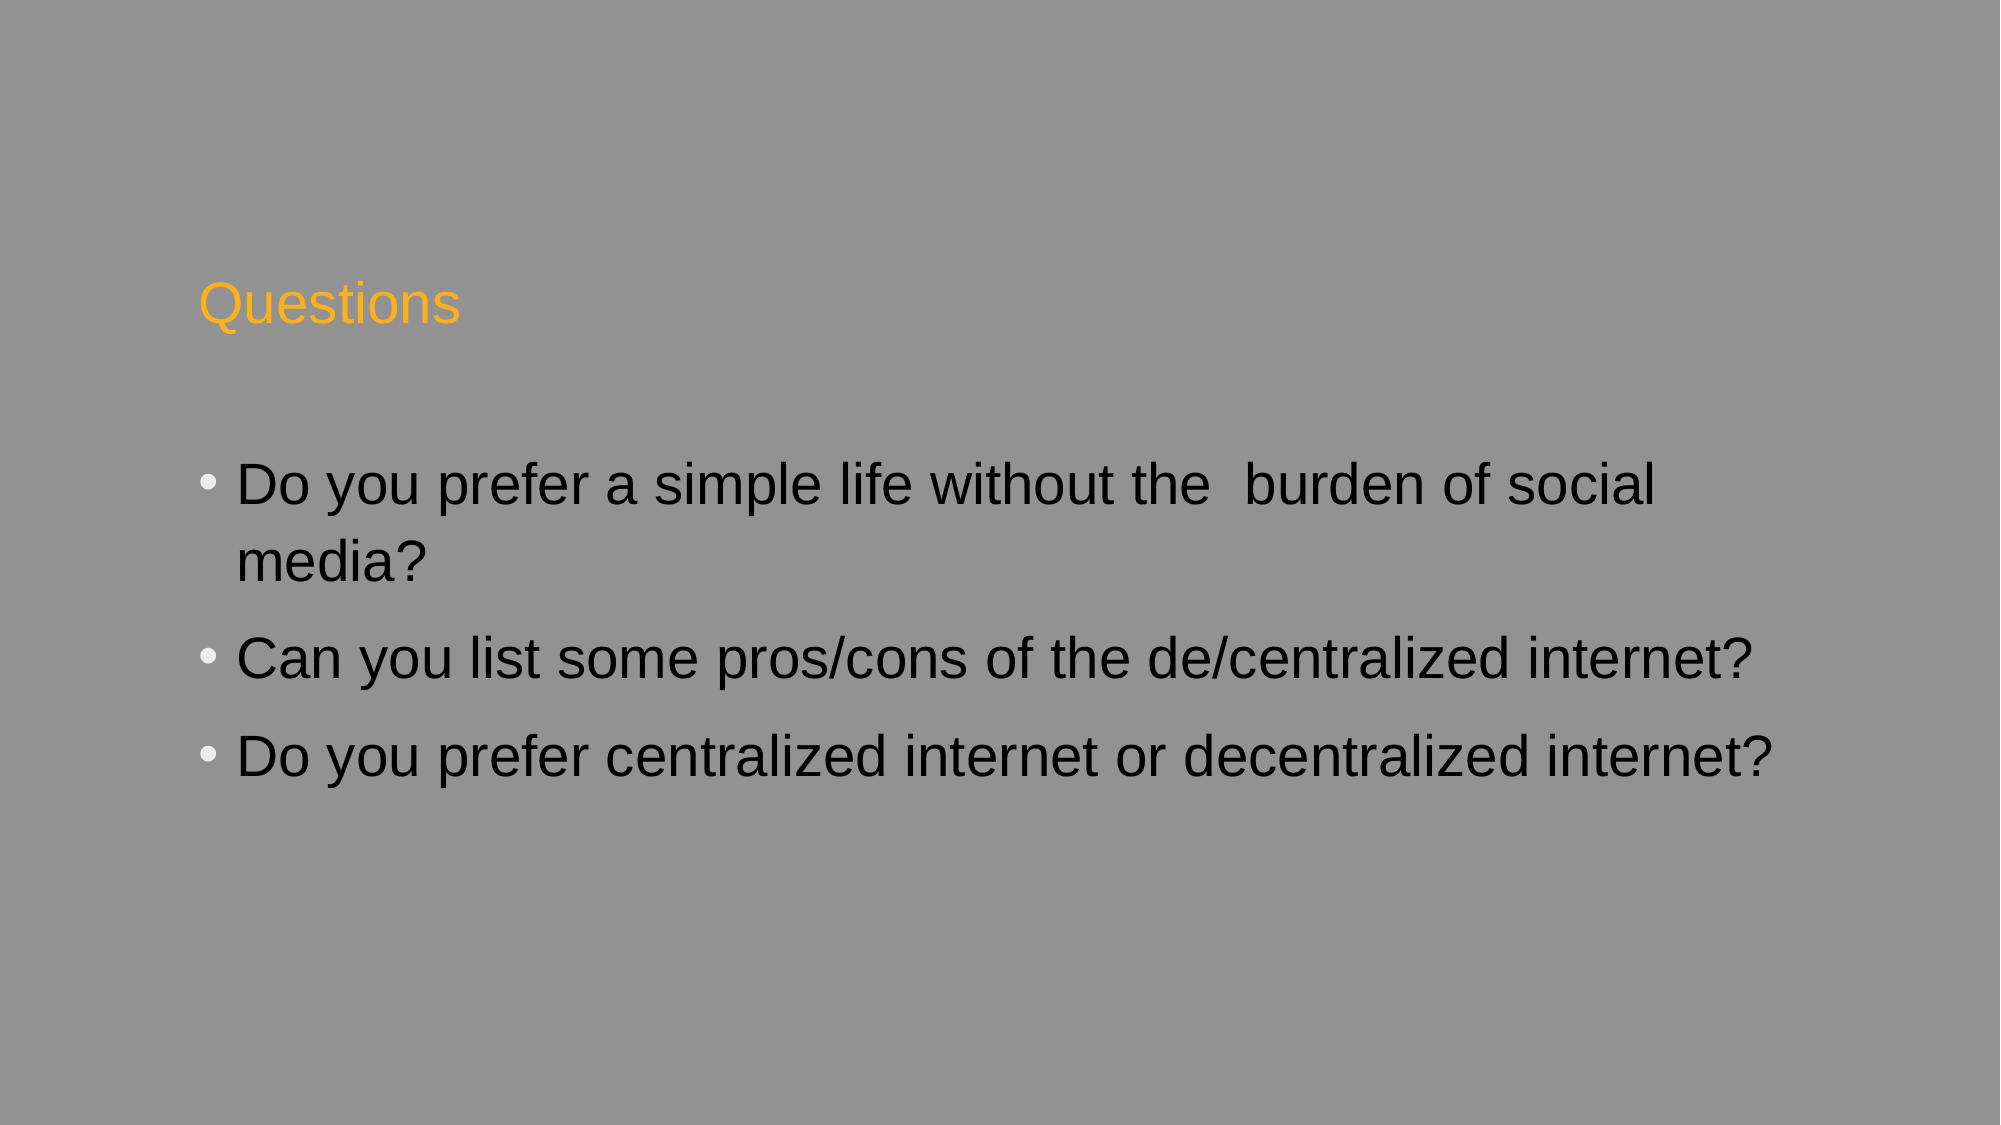

# Questions
Do you prefer a simple life without the  burden of social media?
Can you list some pros/cons of the de/centralized internet?
Do you prefer centralized internet or decentralized internet?